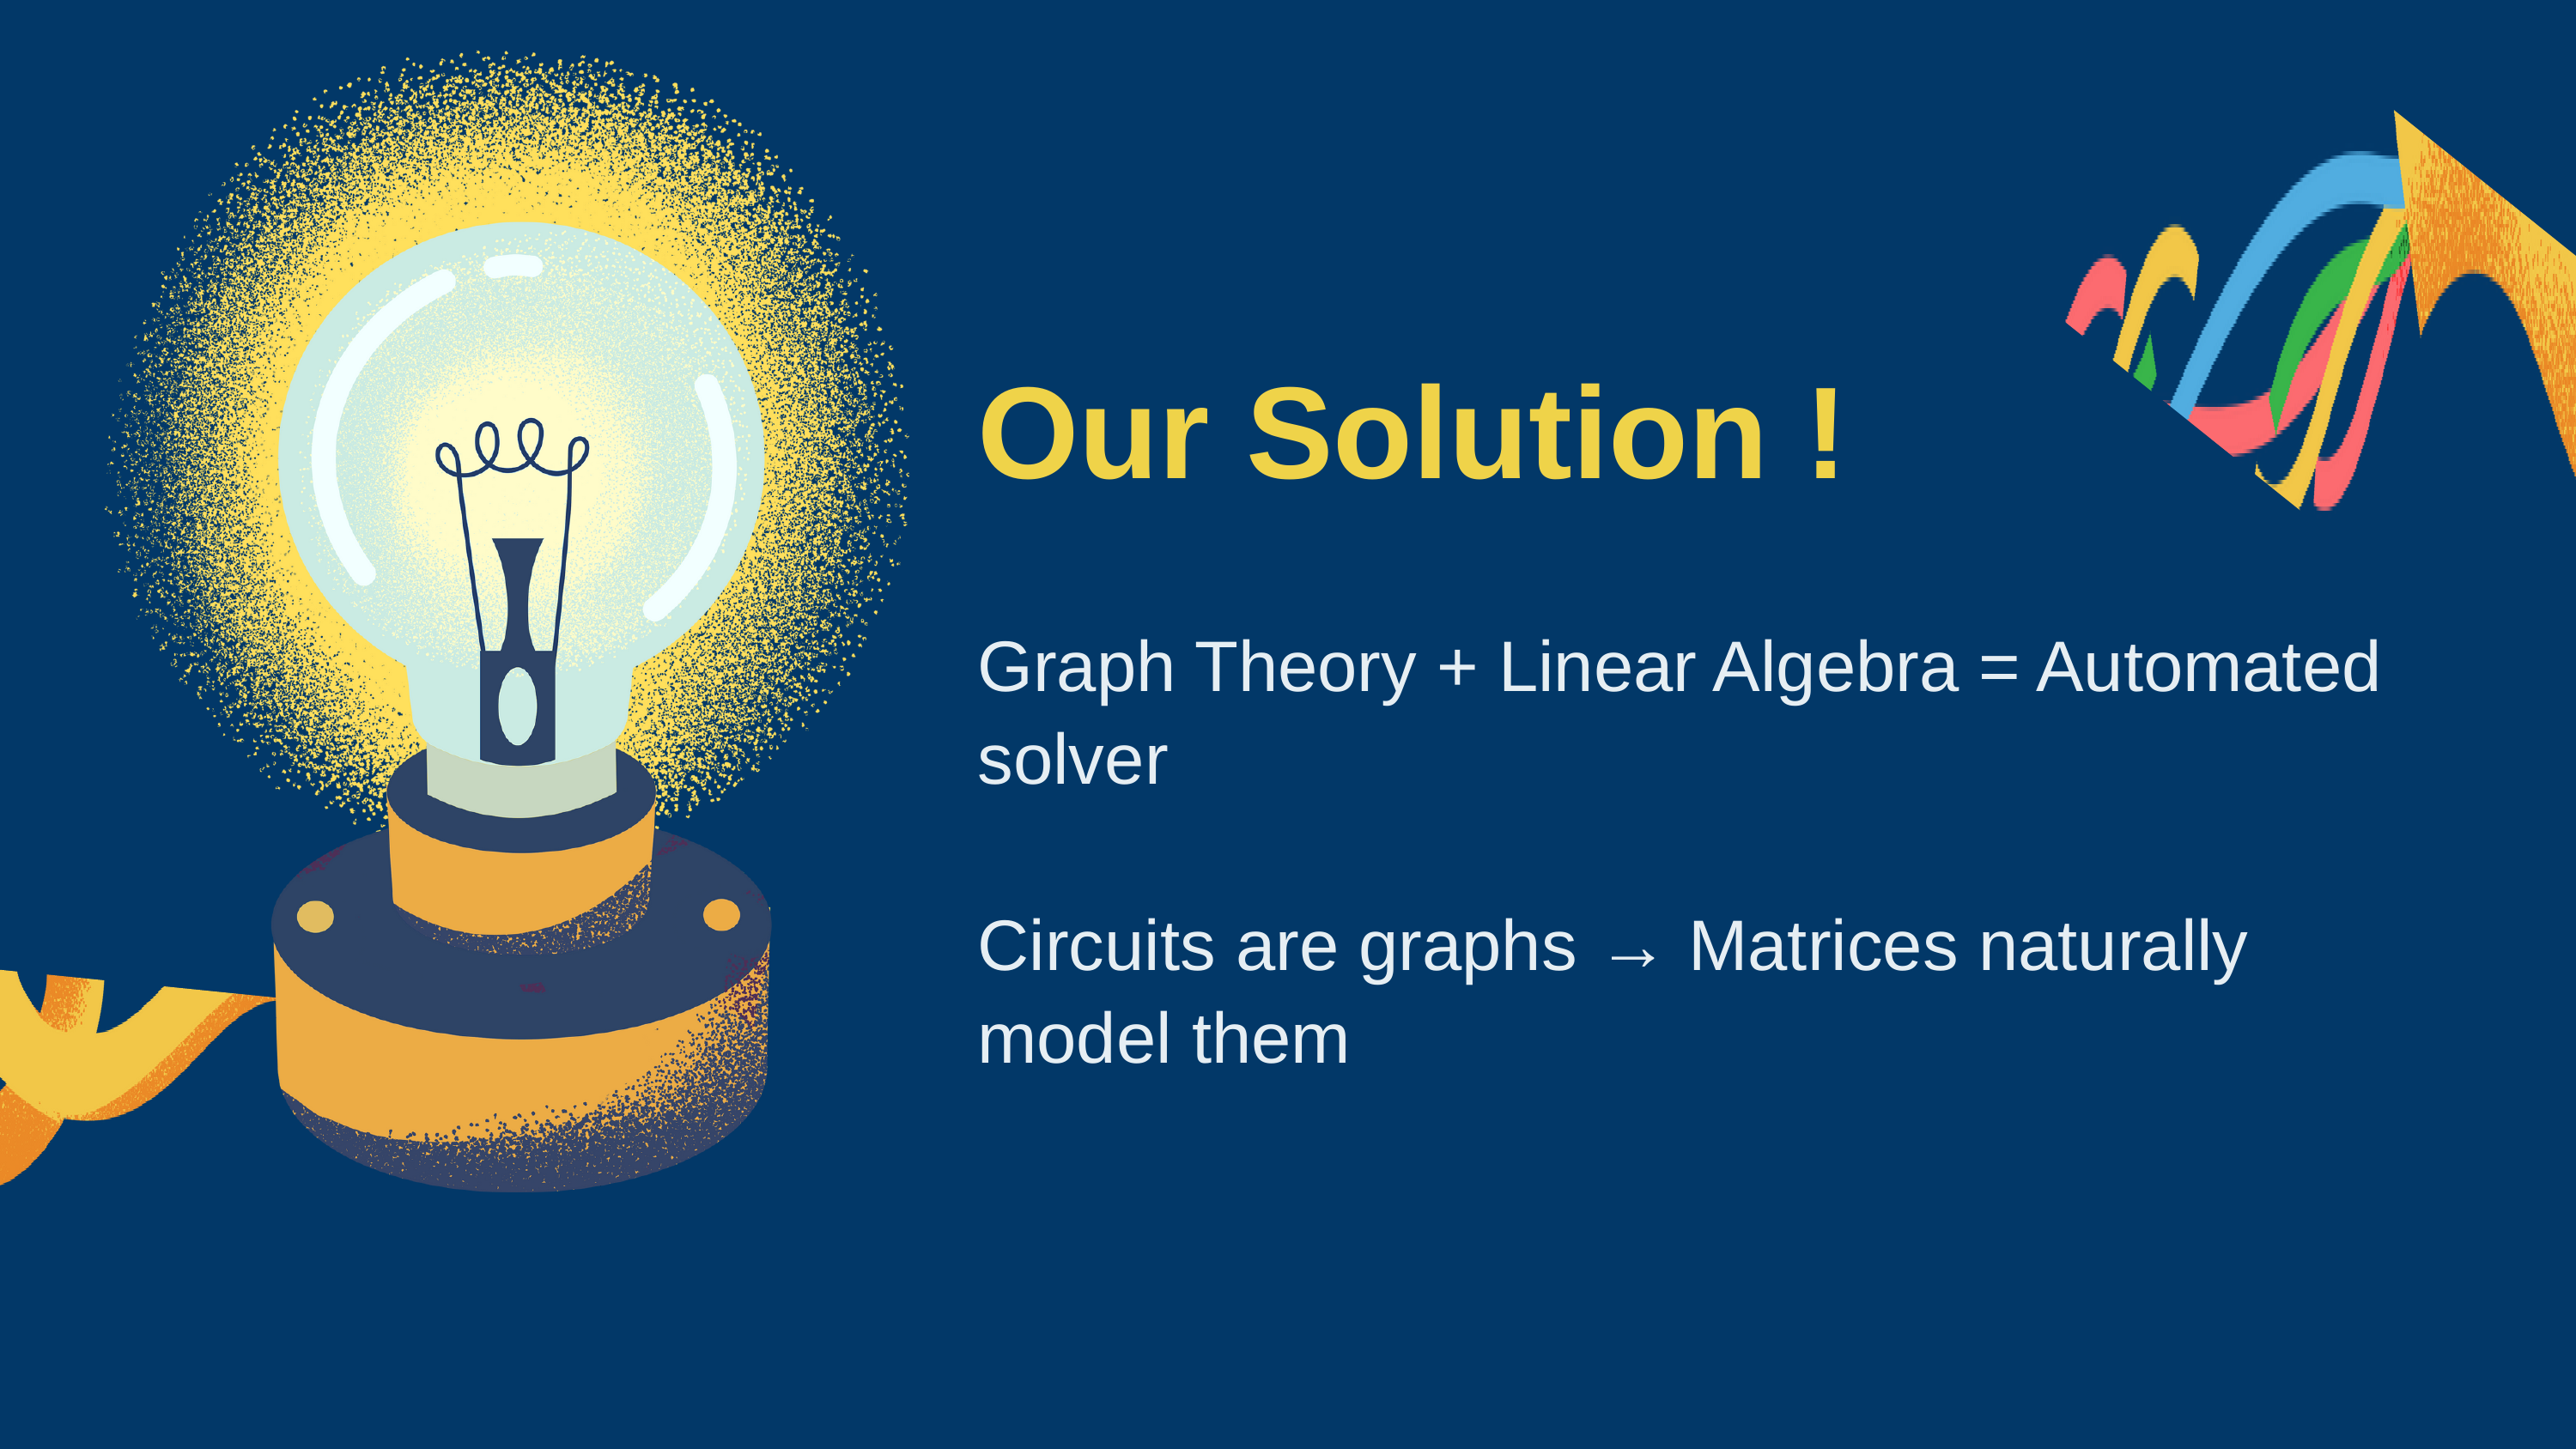

Our Solution !
Graph Theory + Linear Algebra = Automated solver

Circuits are graphs → Matrices naturally model them